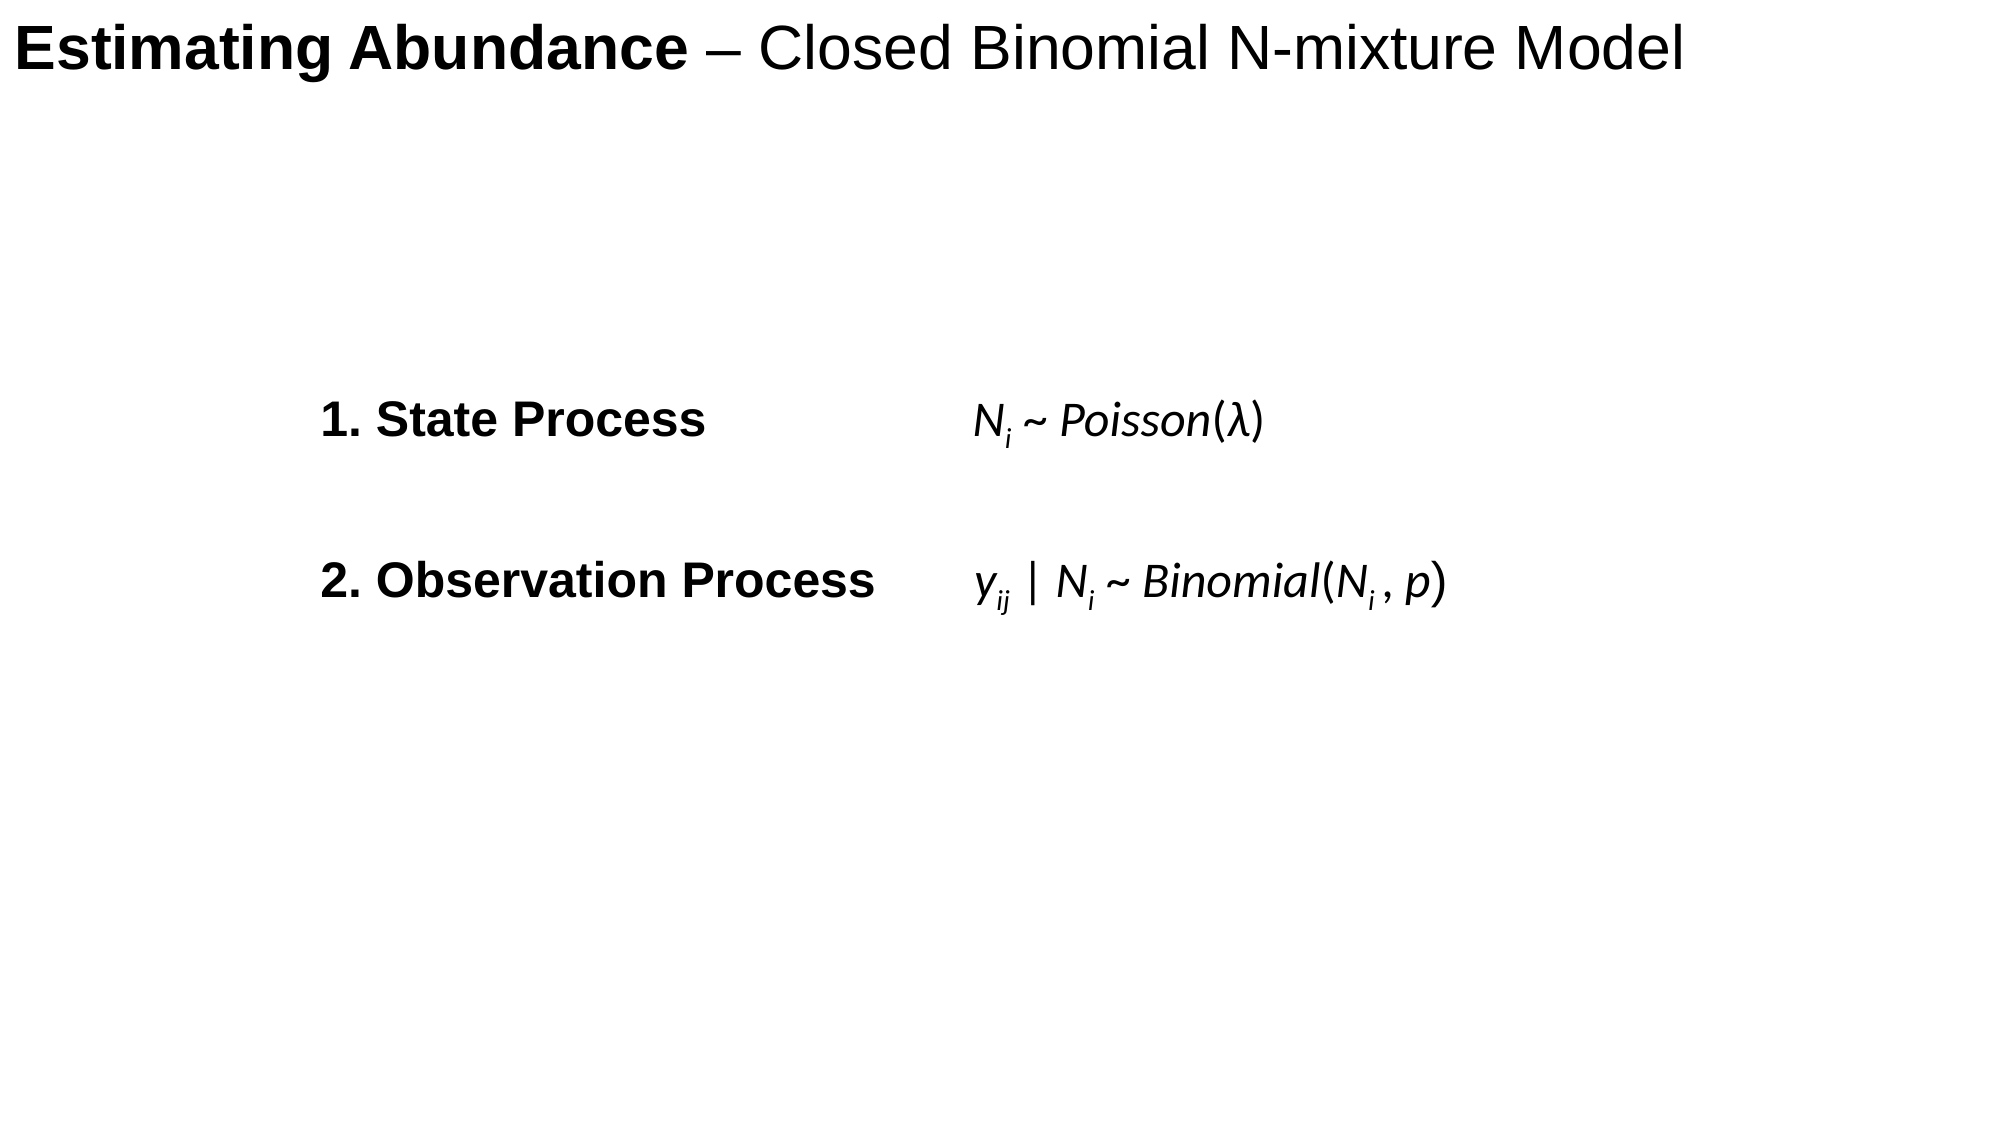

Estimating Abundance – Closed Binomial N-mixture Model
1. State Process                   Ni ~ Poisson(λ)
2. Observation Process       yij | Ni ~ Binomial(Ni , p)